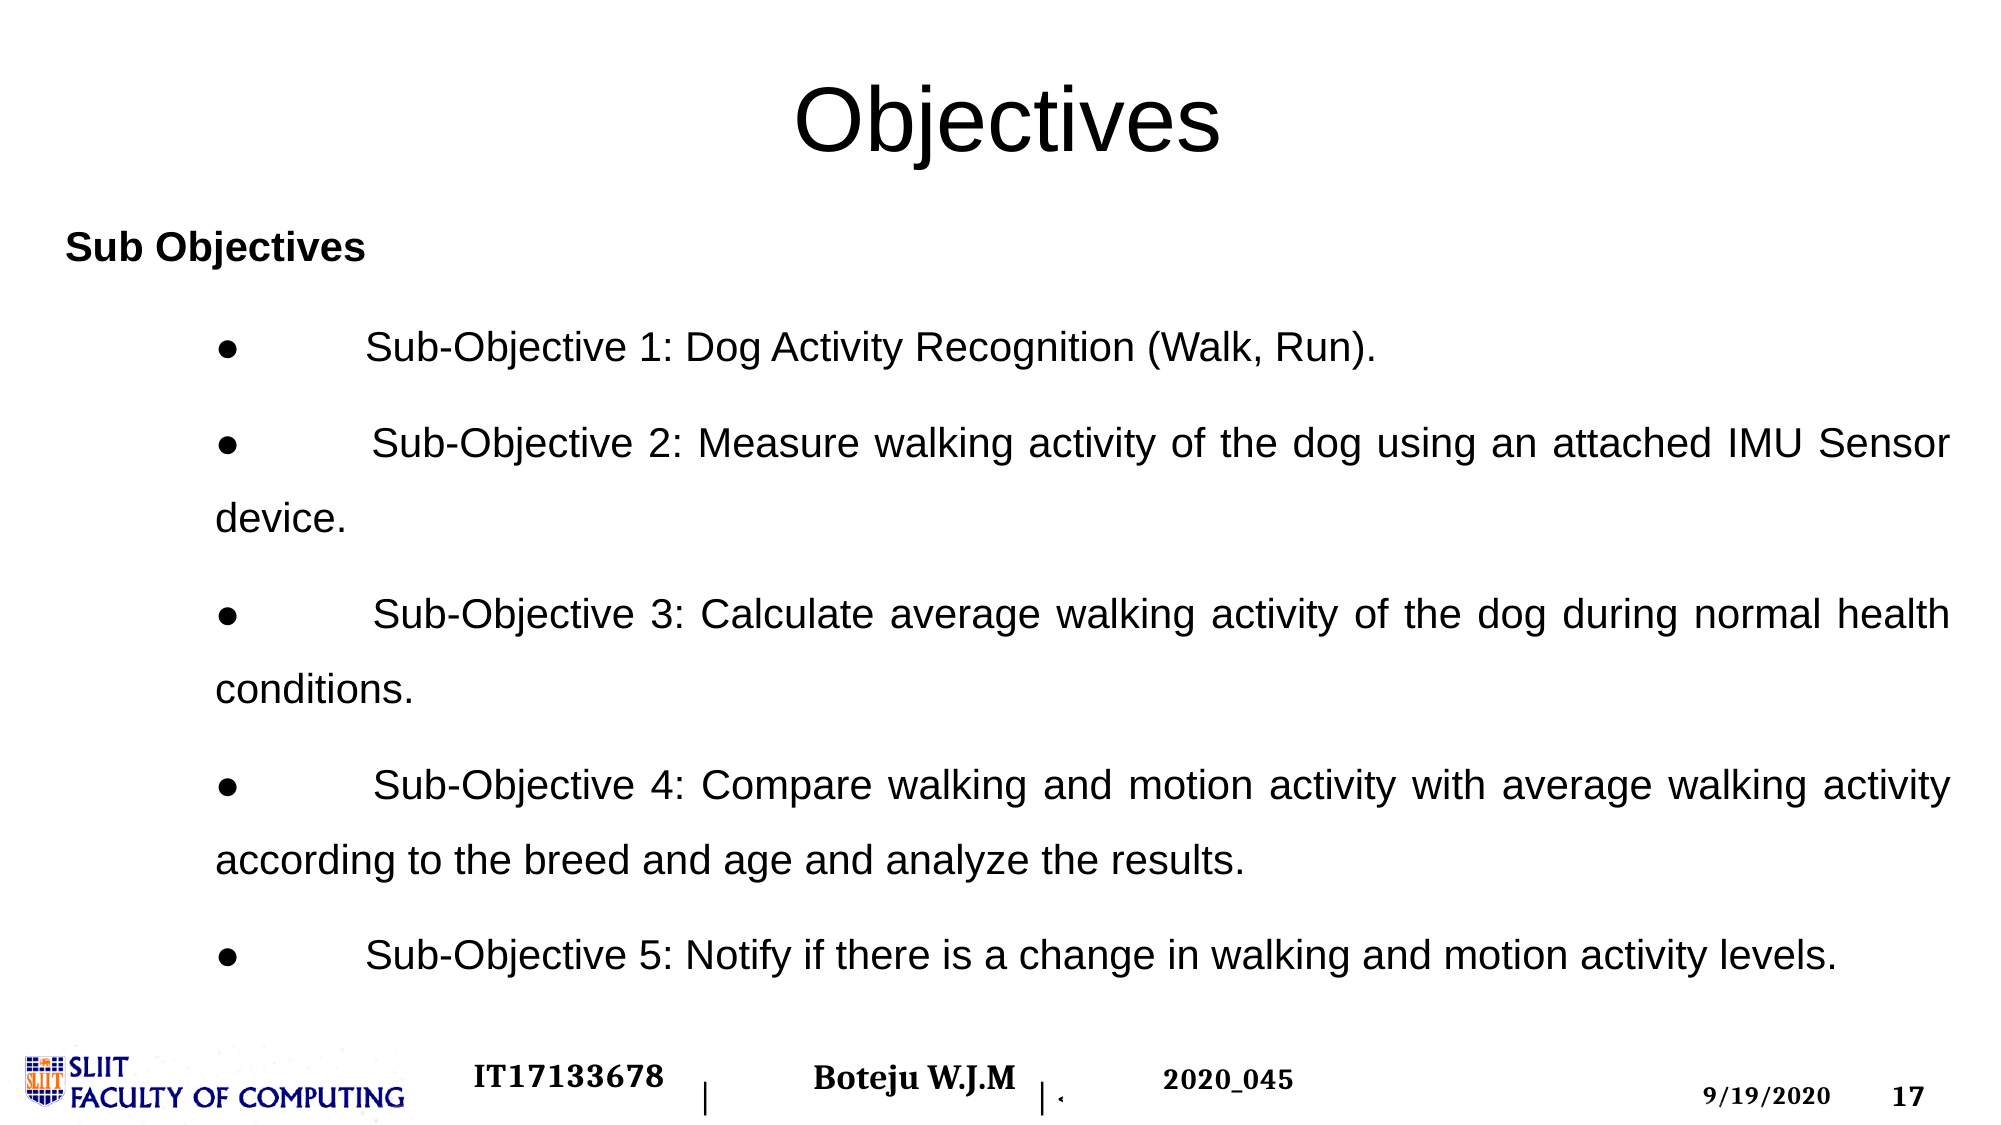

# Objectives

Sub Objectives
●  	Sub-Objective 1: Dog Activity Recognition (Walk, Run).
●  	Sub-Objective 2: Measure walking activity of the dog using an attached IMU Sensor device.
●  	Sub-Objective 3: Calculate average walking activity of the dog during normal health conditions.
●  	Sub-Objective 4: Compare walking and motion activity with average walking activity according to the breed and age and analyze the results.
●  	Sub-Objective 5: Notify if there is a change in walking and motion activity levels.

IT17133678
Boteju W.J.M
2020_045